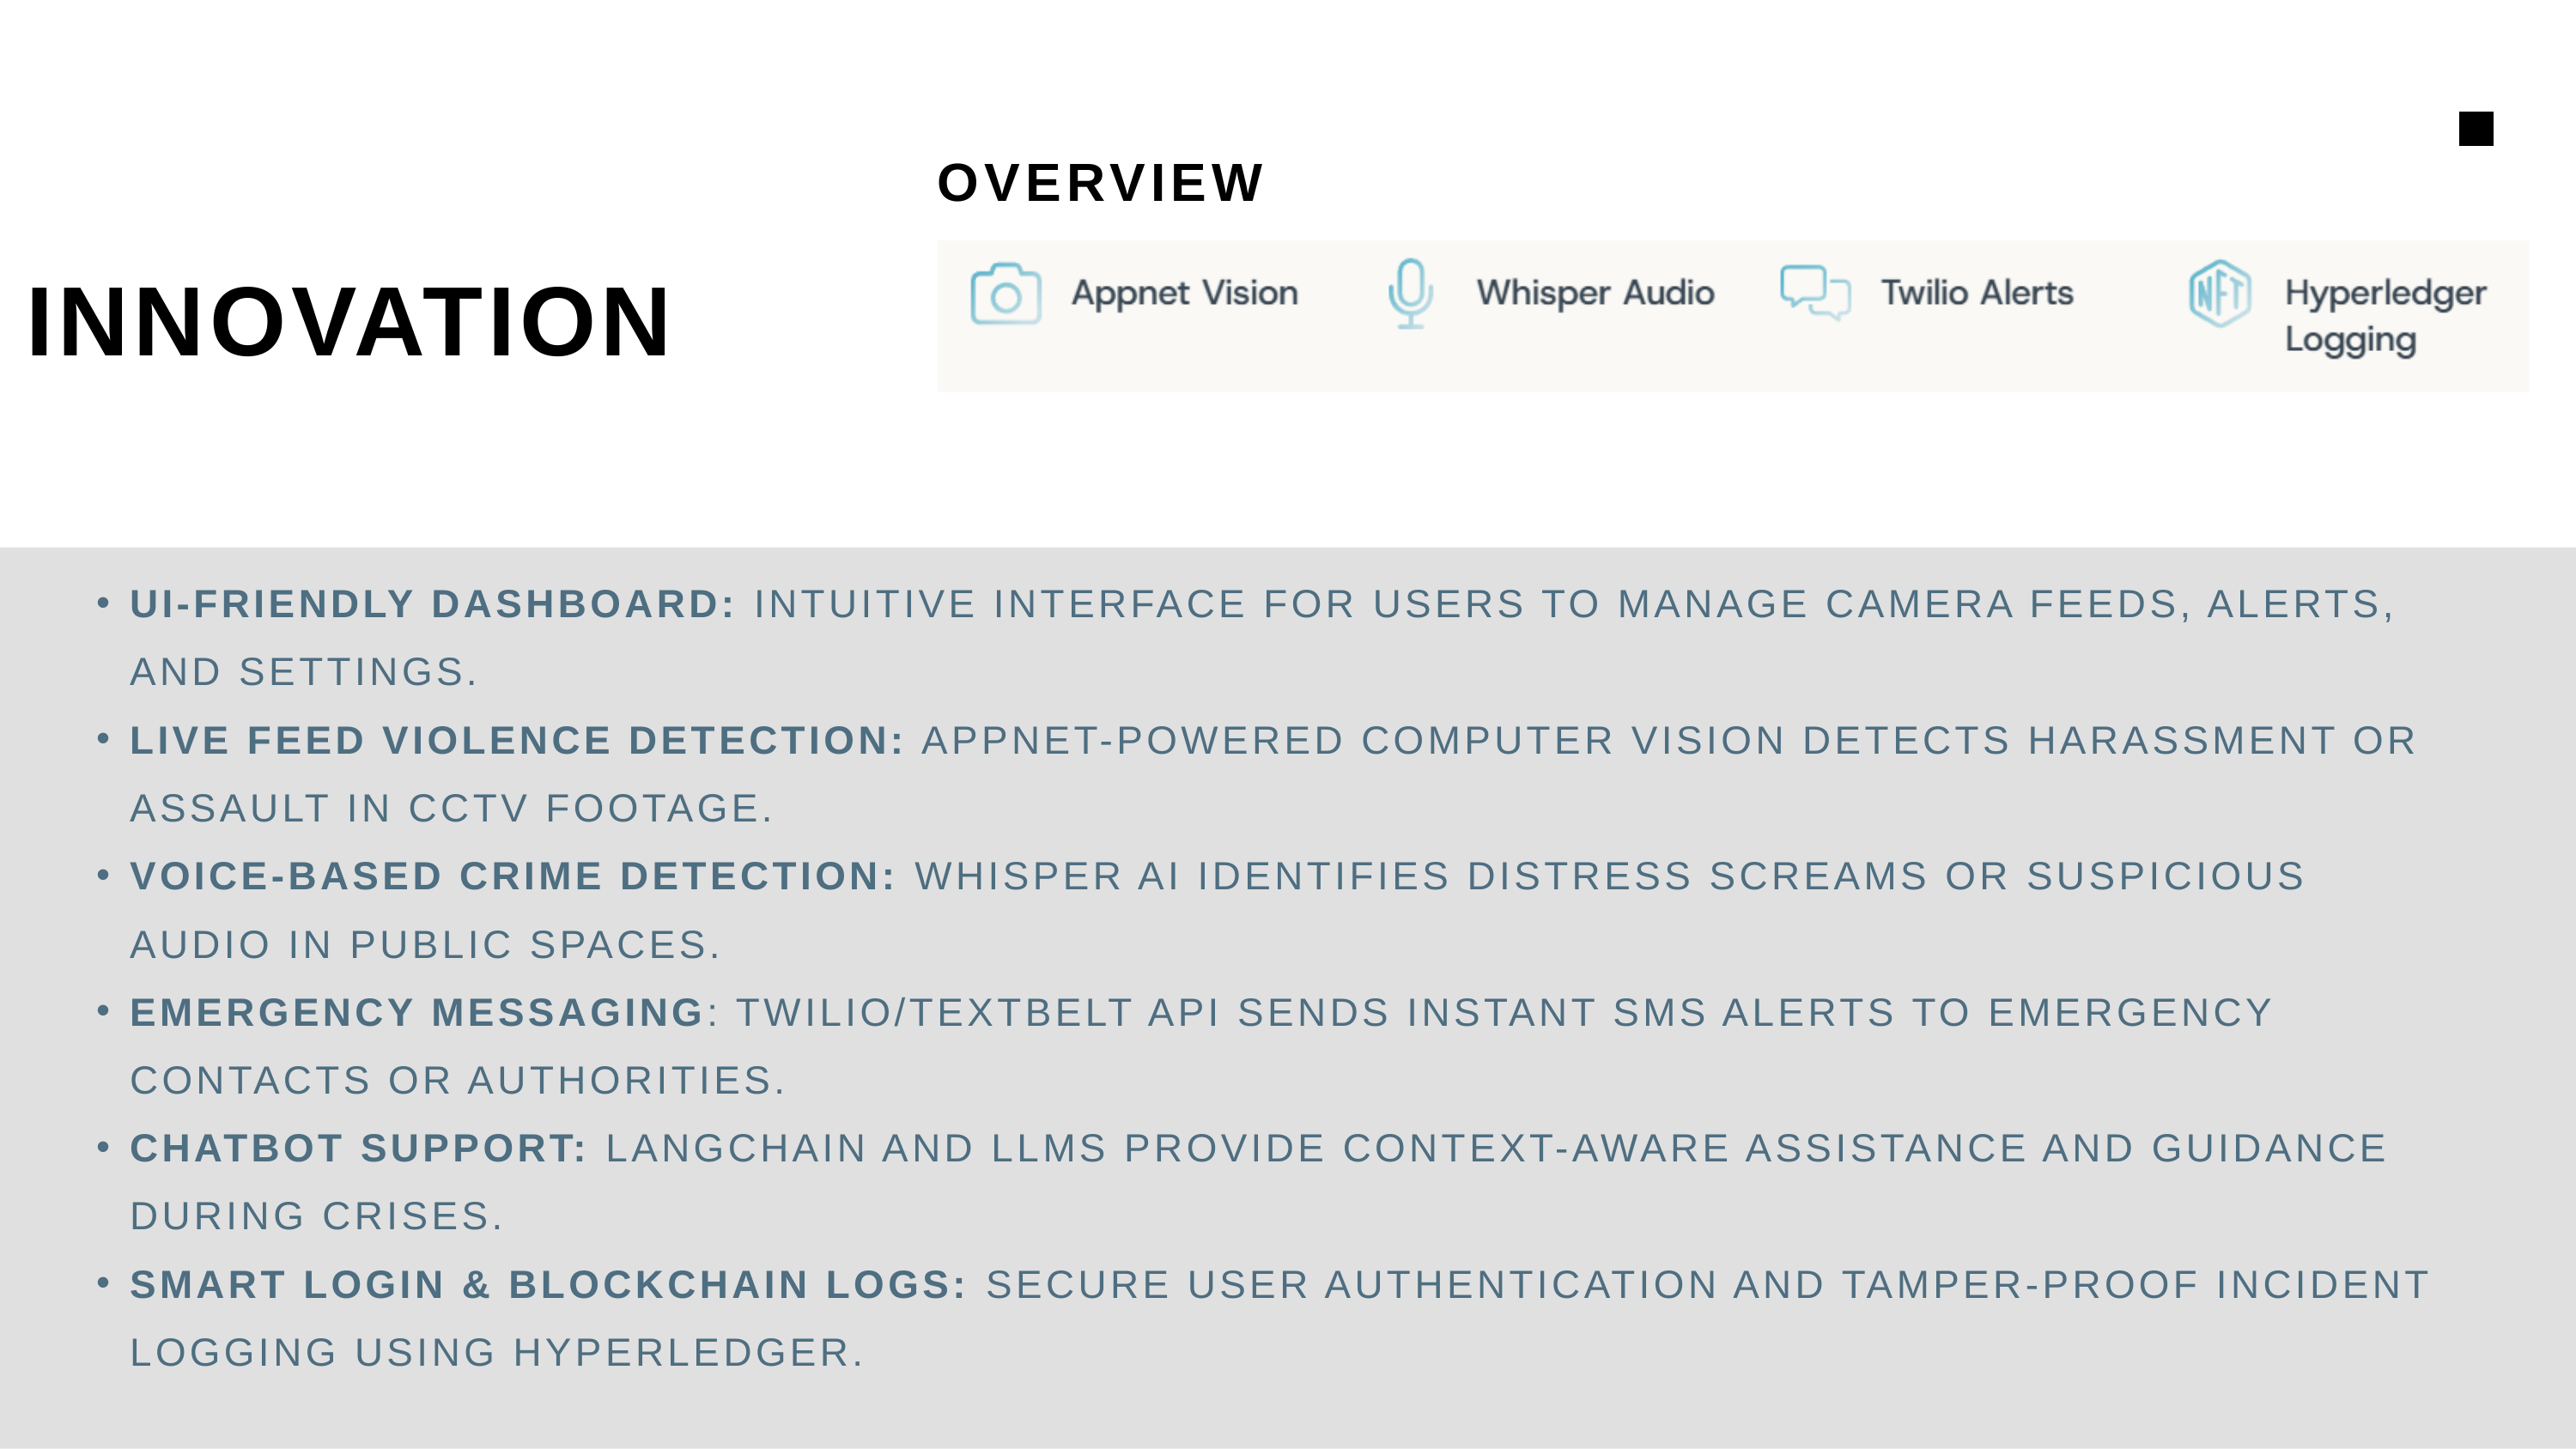

OVERVIEW
INNOVATION

UI-FRIENDLY DASHBOARD: INTUITIVE INTERFACE FOR USERS TO MANAGE CAMERA FEEDS, ALERTS, AND SETTINGS.
LIVE FEED VIOLENCE DETECTION: APPNET-POWERED COMPUTER VISION DETECTS HARASSMENT OR ASSAULT IN CCTV FOOTAGE.
VOICE-BASED CRIME DETECTION: WHISPER AI IDENTIFIES DISTRESS SCREAMS OR SUSPICIOUS AUDIO IN PUBLIC SPACES.
EMERGENCY MESSAGING: TWILIO/TEXTBELT API SENDS INSTANT SMS ALERTS TO EMERGENCY CONTACTS OR AUTHORITIES.
CHATBOT SUPPORT: LANGCHAIN AND LLMS PROVIDE CONTEXT-AWARE ASSISTANCE AND GUIDANCE DURING CRISES.
SMART LOGIN & BLOCKCHAIN LOGS: SECURE USER AUTHENTICATION AND TAMPER-PROOF INCIDENT LOGGING USING HYPERLEDGER.